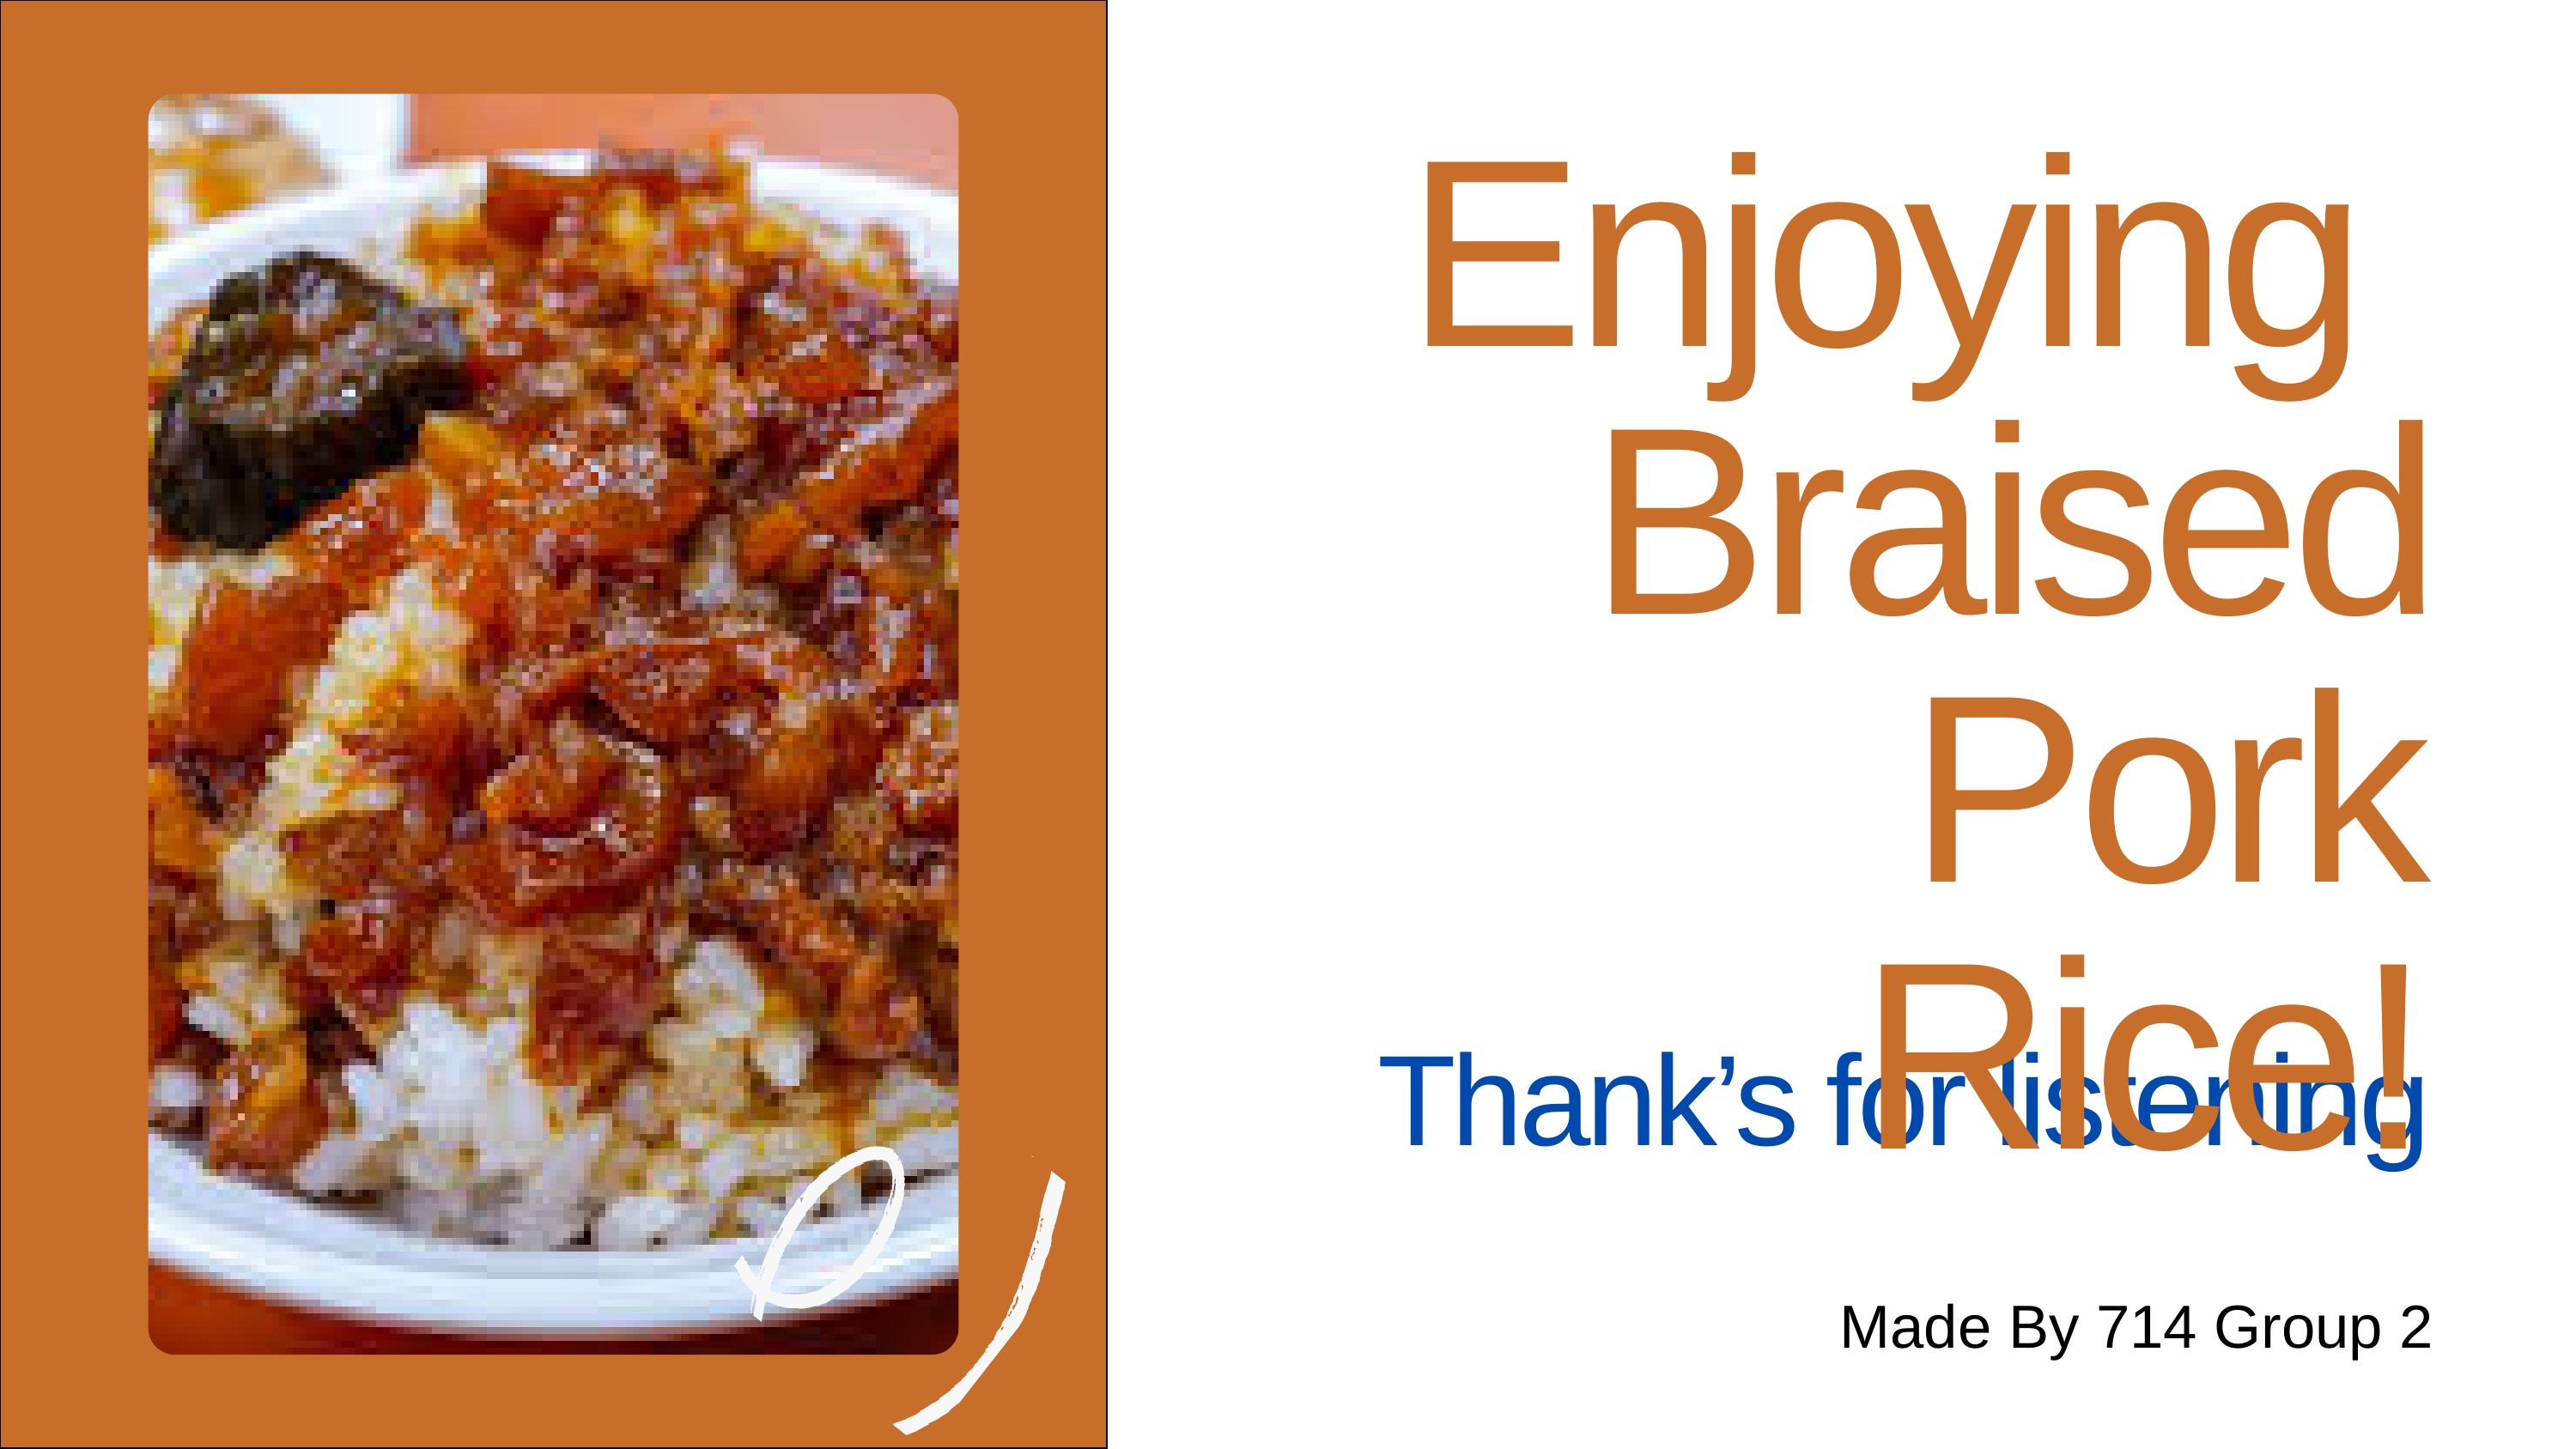

Enjoying
Braised Pork
Rice!
Thank’s for listening

Made By 714 Group 2